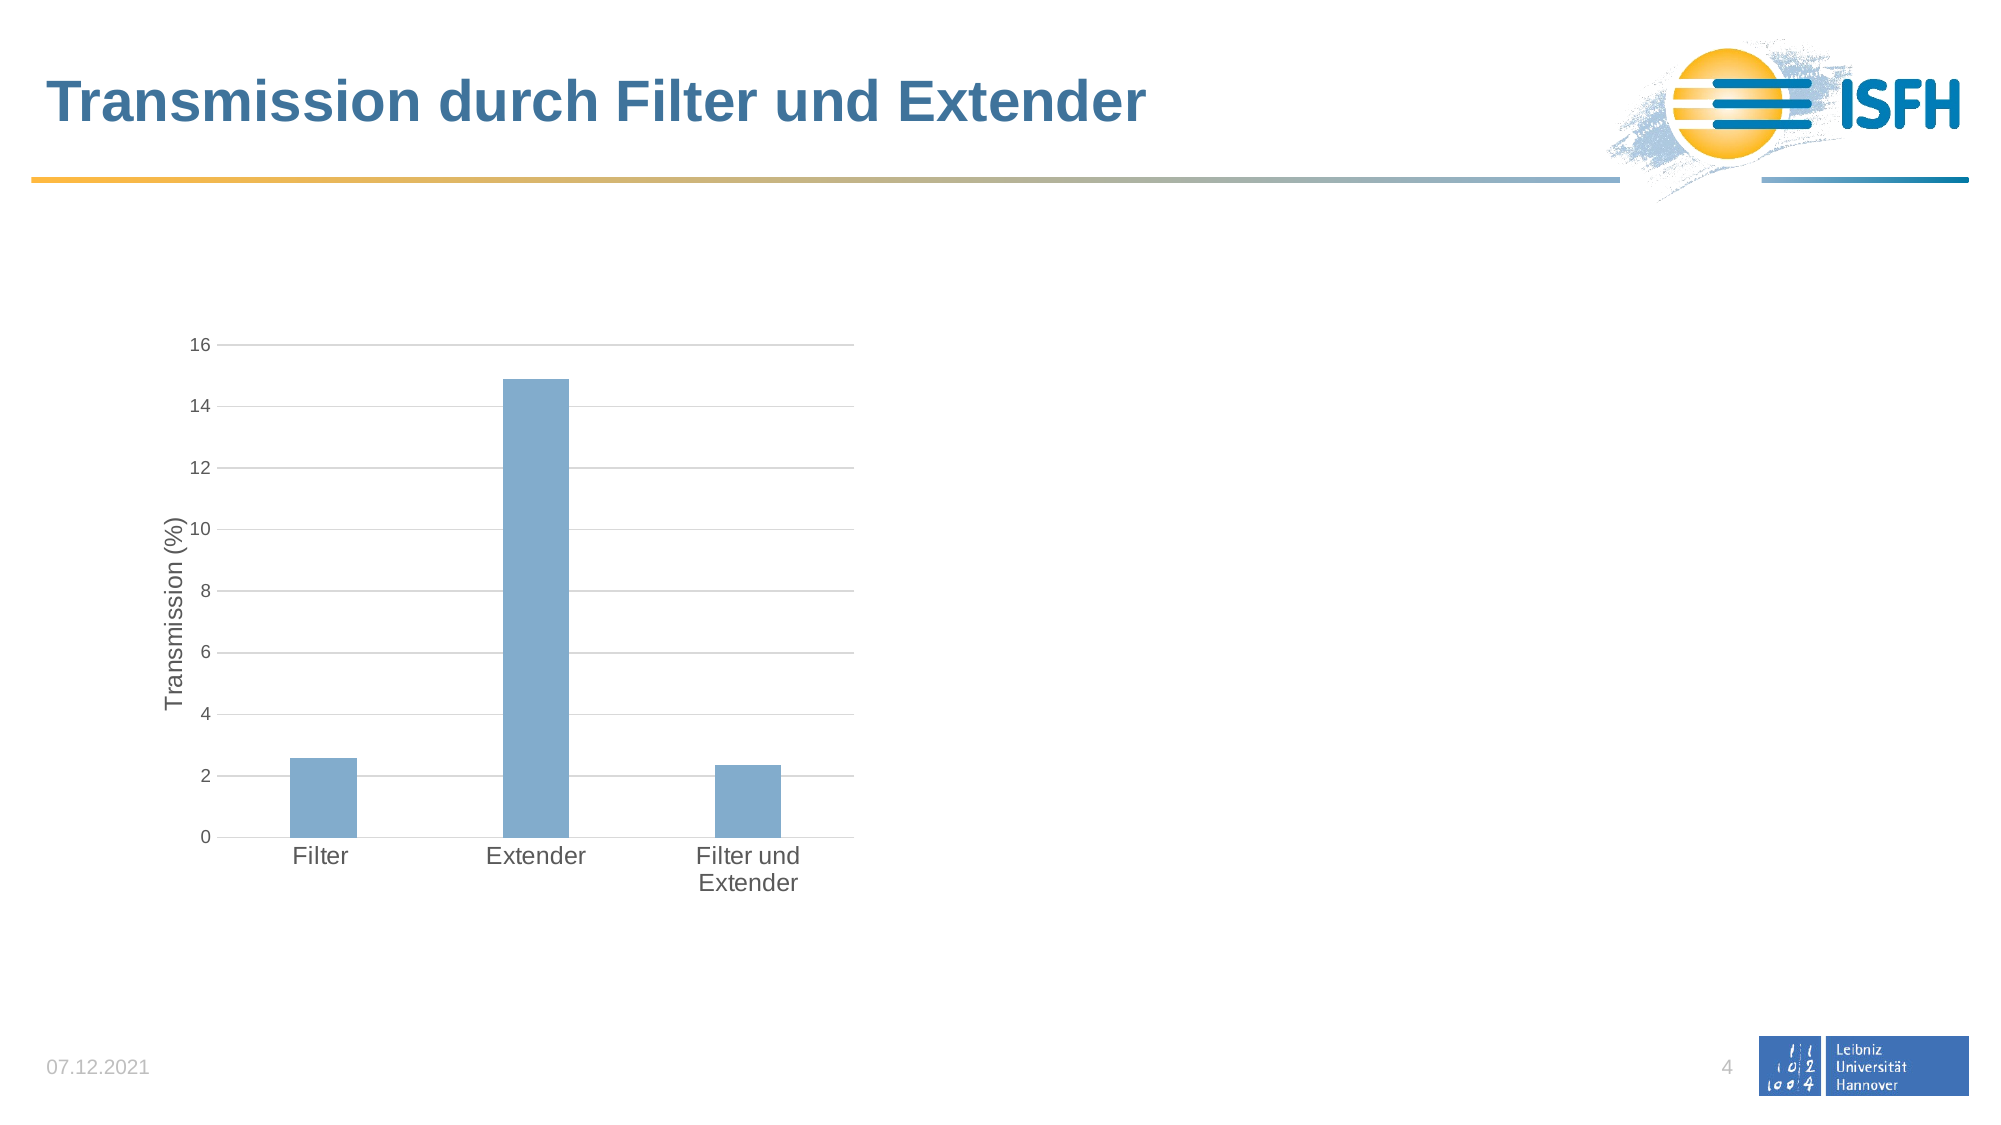

# Transmission durch Filter und Extender

### Chart

| Category | Linse |
|---|---|
| Filter  | 2.59 |
| Extender | 14.89 |
| Filter und Extender | 2.34 |
07.12.2021

4